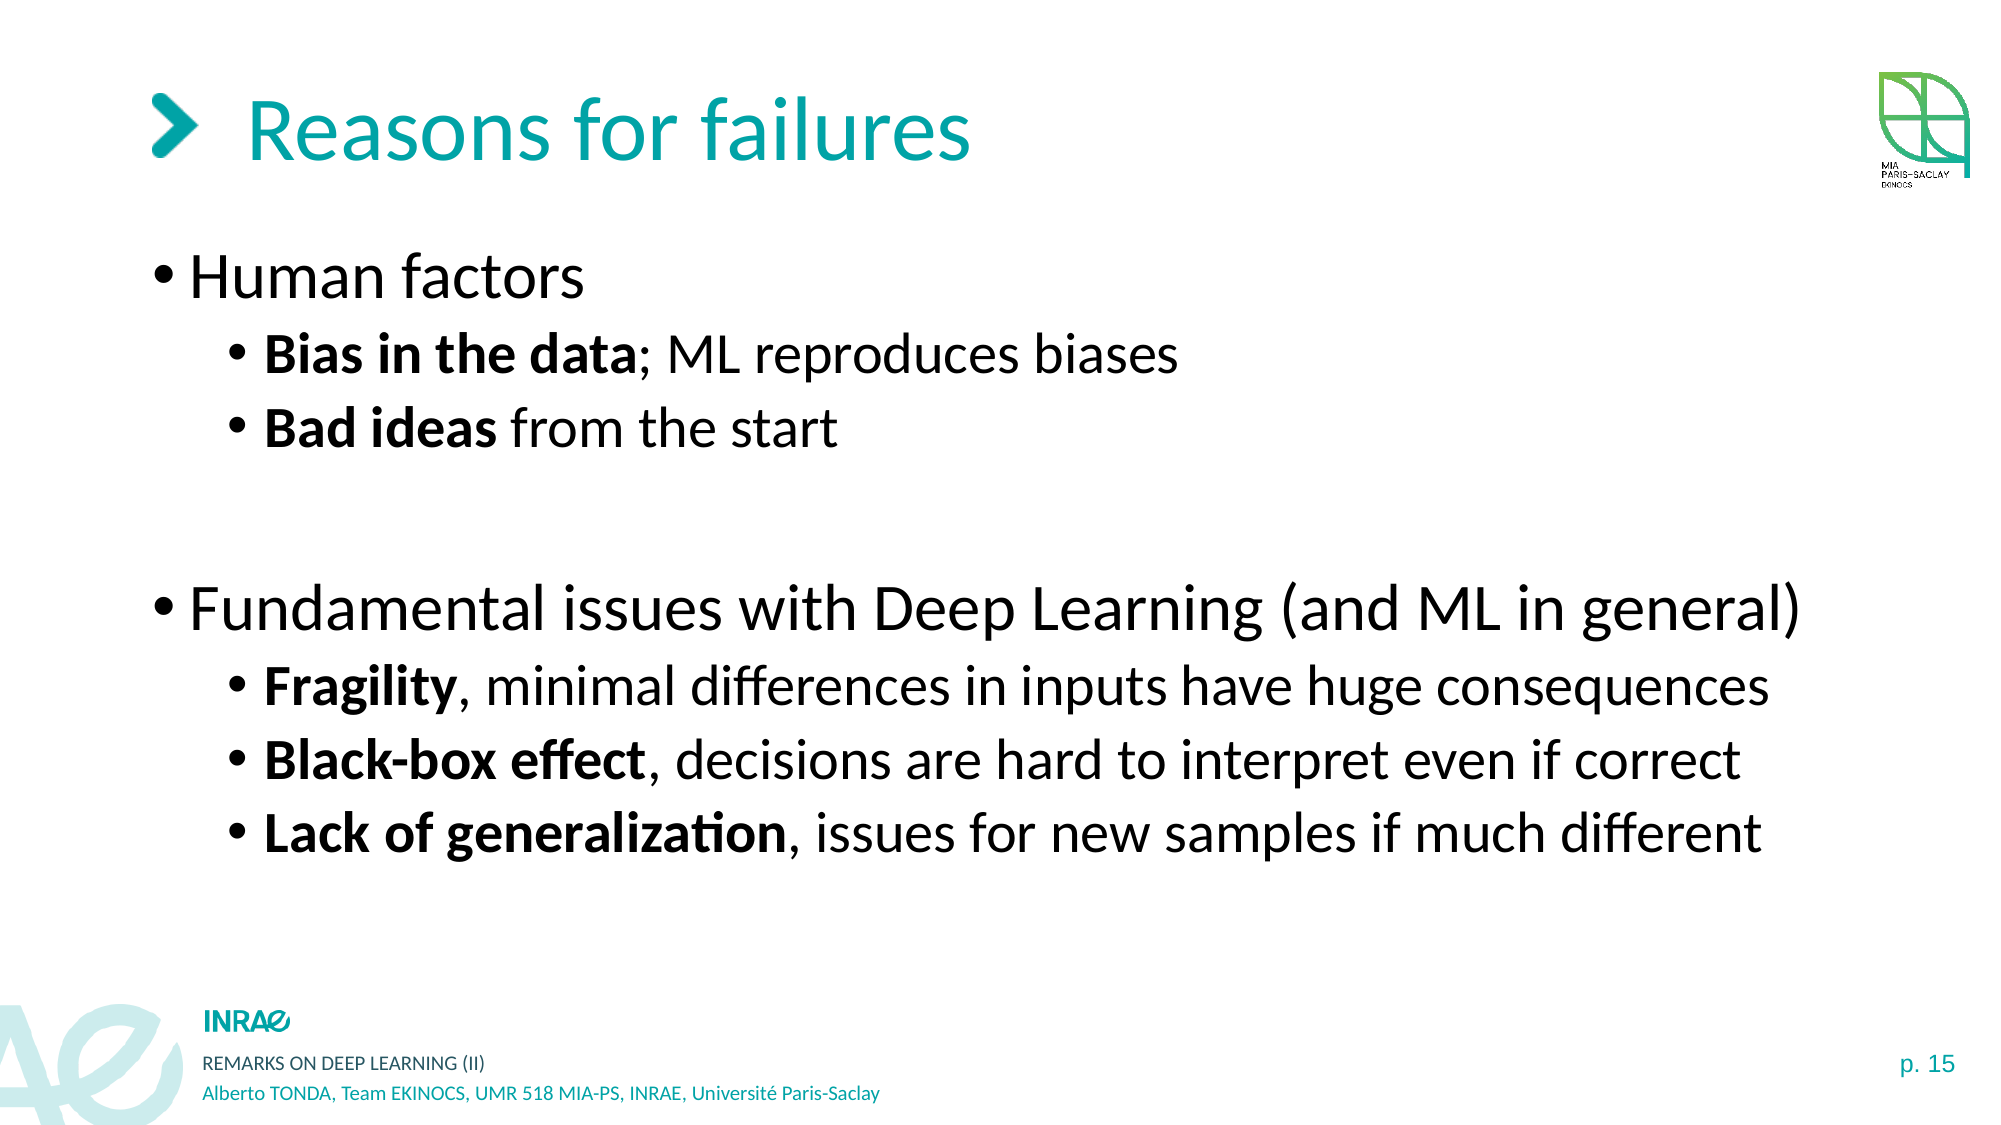

# Reasons for failures
Human factors
Bias in the data; ML reproduces biases
Bad ideas from the start

Fundamental issues with Deep Learning (and ML in general)
Fragility, minimal differences in inputs have huge consequences
Black-box effect, decisions are hard to interpret even if correct
Lack of generalization, issues for new samples if much different